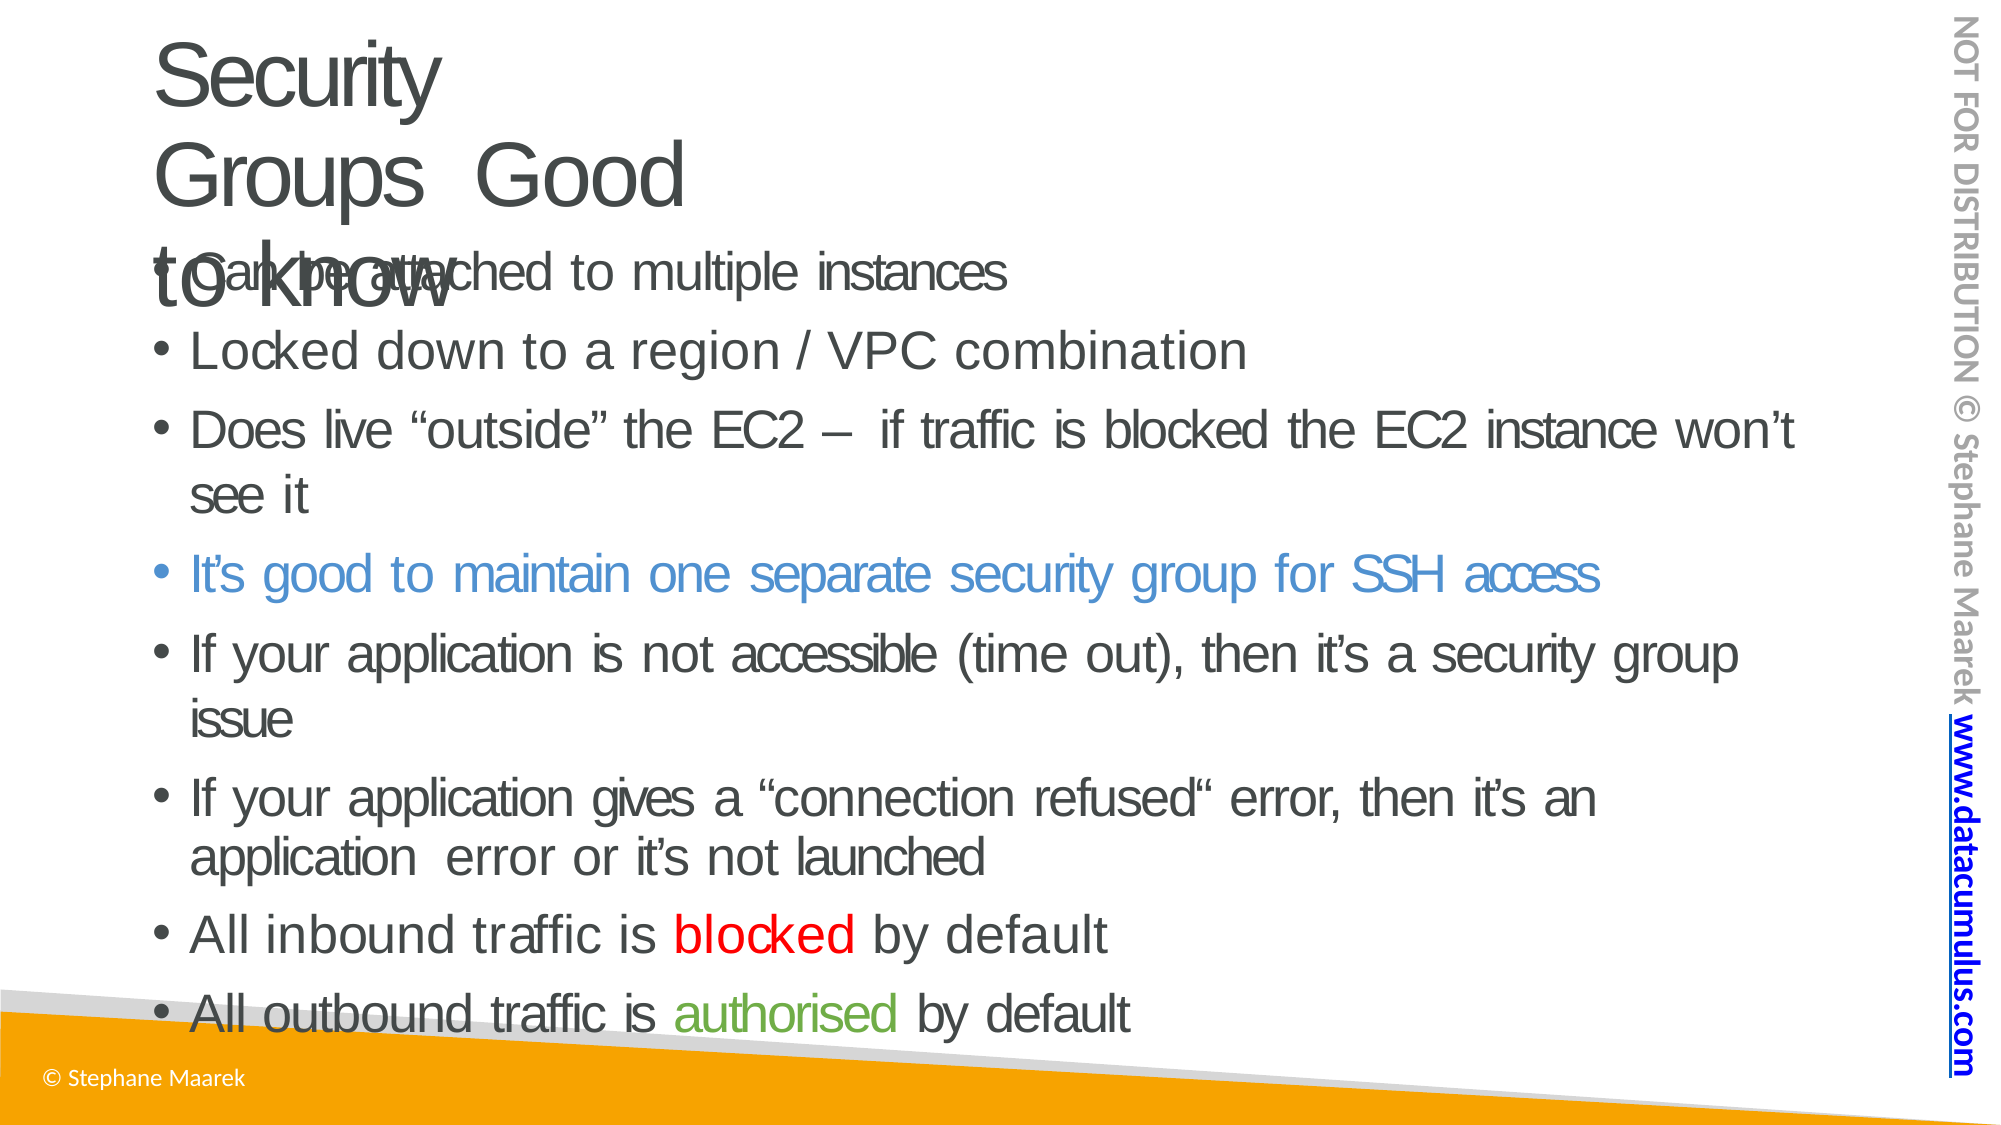

# Security Groups  Good to know
NOT FOR DISTRIBUTION © Stephane Maarek www.datacumulus.com
Can be attached to multiple instances
Locked down to a region / VPC combination
Does live “outside” the EC2 – if traffic is blocked the EC2 instance won’t see it
It’s good to maintain one separate security group for SSH access
If your application is not accessible (time out), then it’s a security group issue
If your application gives a “connection refused“ error, then it’s an application  error or it’s not launched
All inbound traffic is blocked by default
All outbound traffic is authorised by default
© Stephane Maarek